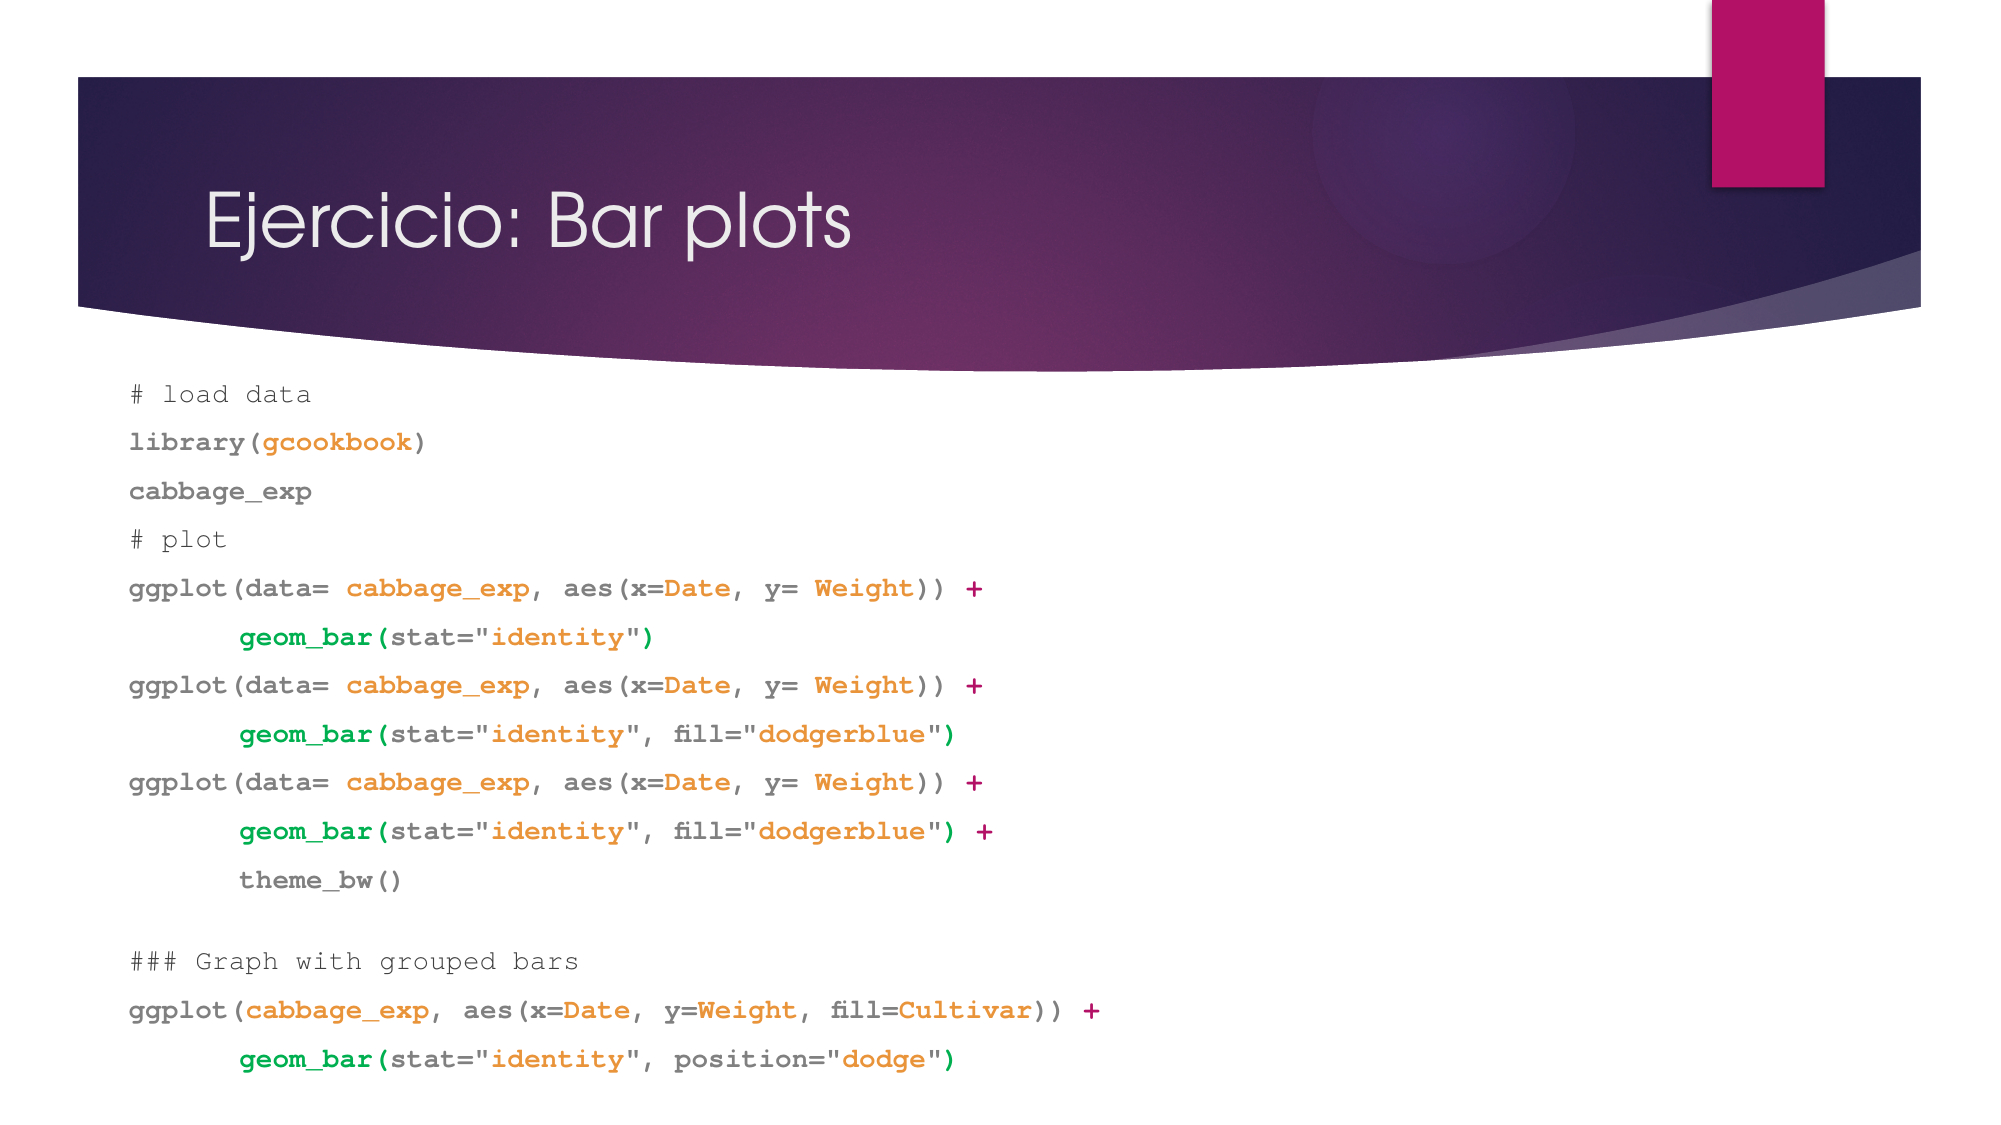

# Ejercicio: Bar plots
# load data
library(gcookbook)
cabbage_exp
# plot
ggplot(data= cabbage_exp, aes(x=Date, y= Weight)) +
	geom_bar(stat="identity")
ggplot(data= cabbage_exp, aes(x=Date, y= Weight)) +
	geom_bar(stat="identity", fill="dodgerblue")
ggplot(data= cabbage_exp, aes(x=Date, y= Weight)) +
	geom_bar(stat="identity", fill="dodgerblue") +
	theme_bw()
### Graph with grouped bars
ggplot(cabbage_exp, aes(x=Date, y=Weight, fill=Cultivar)) +
	geom_bar(stat="identity", position="dodge")